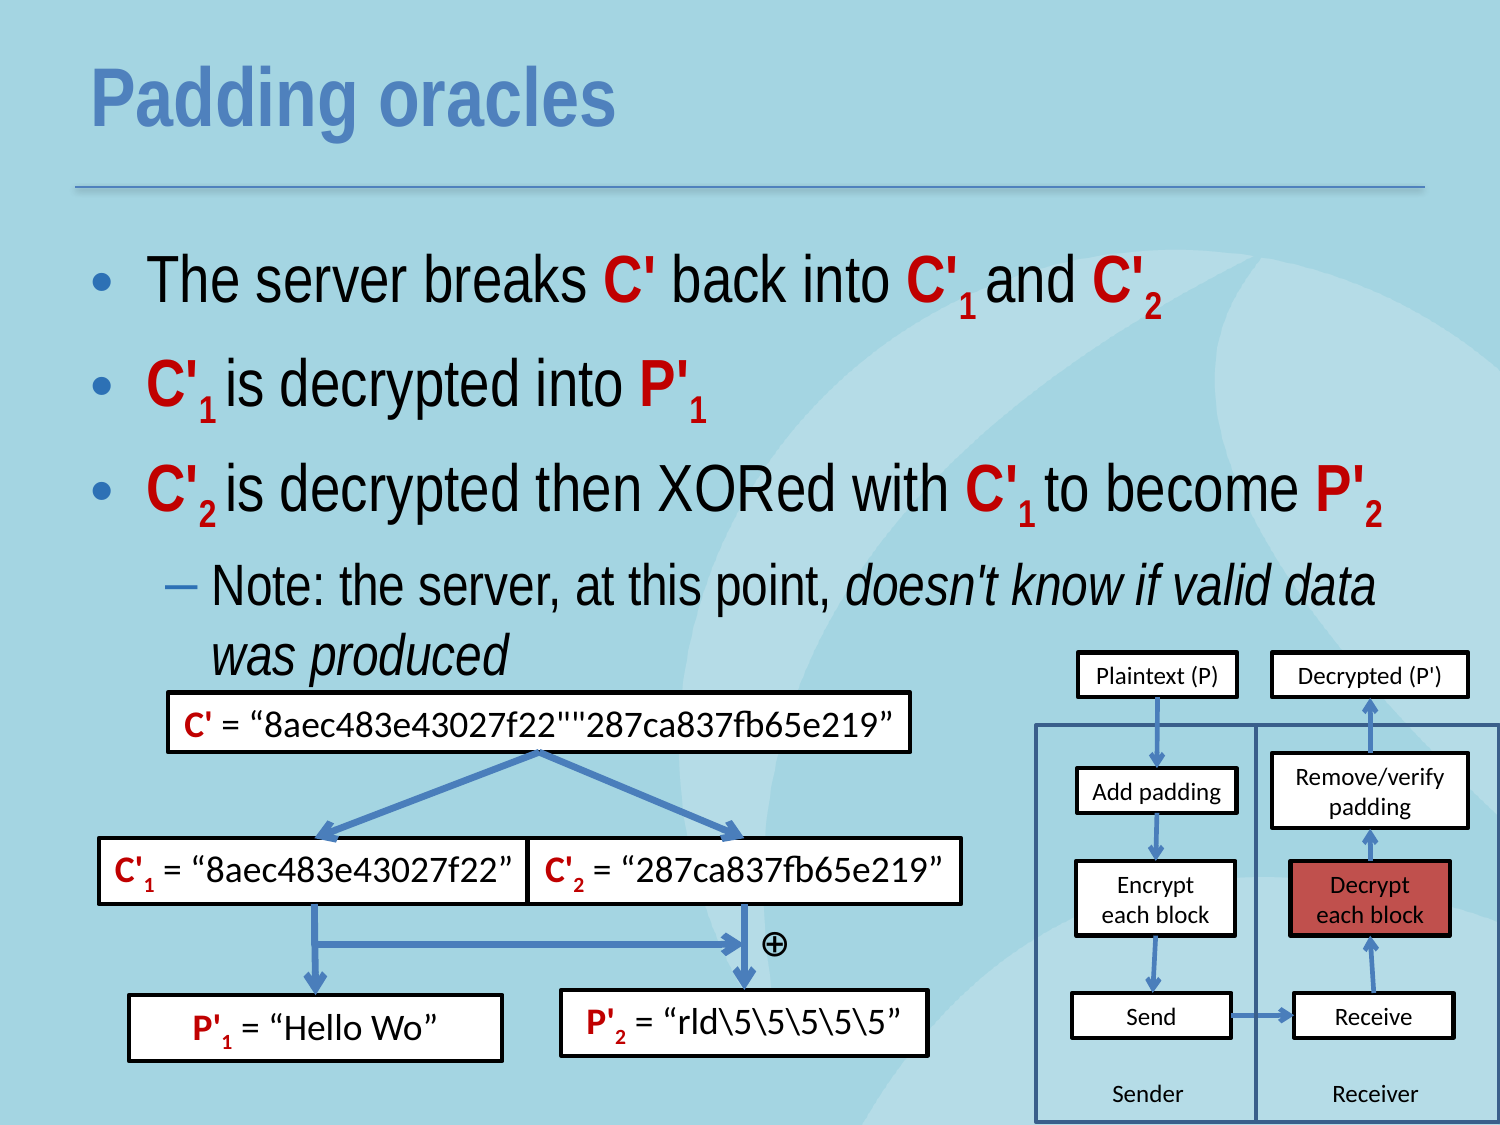

# Padding oracles
The server breaks C' back into C'1 and C'2
C'1 is decrypted into P'1
C'2 is decrypted then XORed with C'1 to become P'2
Note: the server, at this point, doesn't know if valid data was produced
Decrypted (P')
Plaintext (P)
C' = “8aec483e43027f22""287ca837fb65e219”

Remove/verify padding
Add padding
C'1 = “8aec483e43027f22”
C'2 = “287ca837fb65e219”
Encrypt each block
Decrypt each block
⊕
P'2 = “rld\5\5\5\5\5”
Send
Receive
P'1 = “Hello Wo”
Receiver
Sender